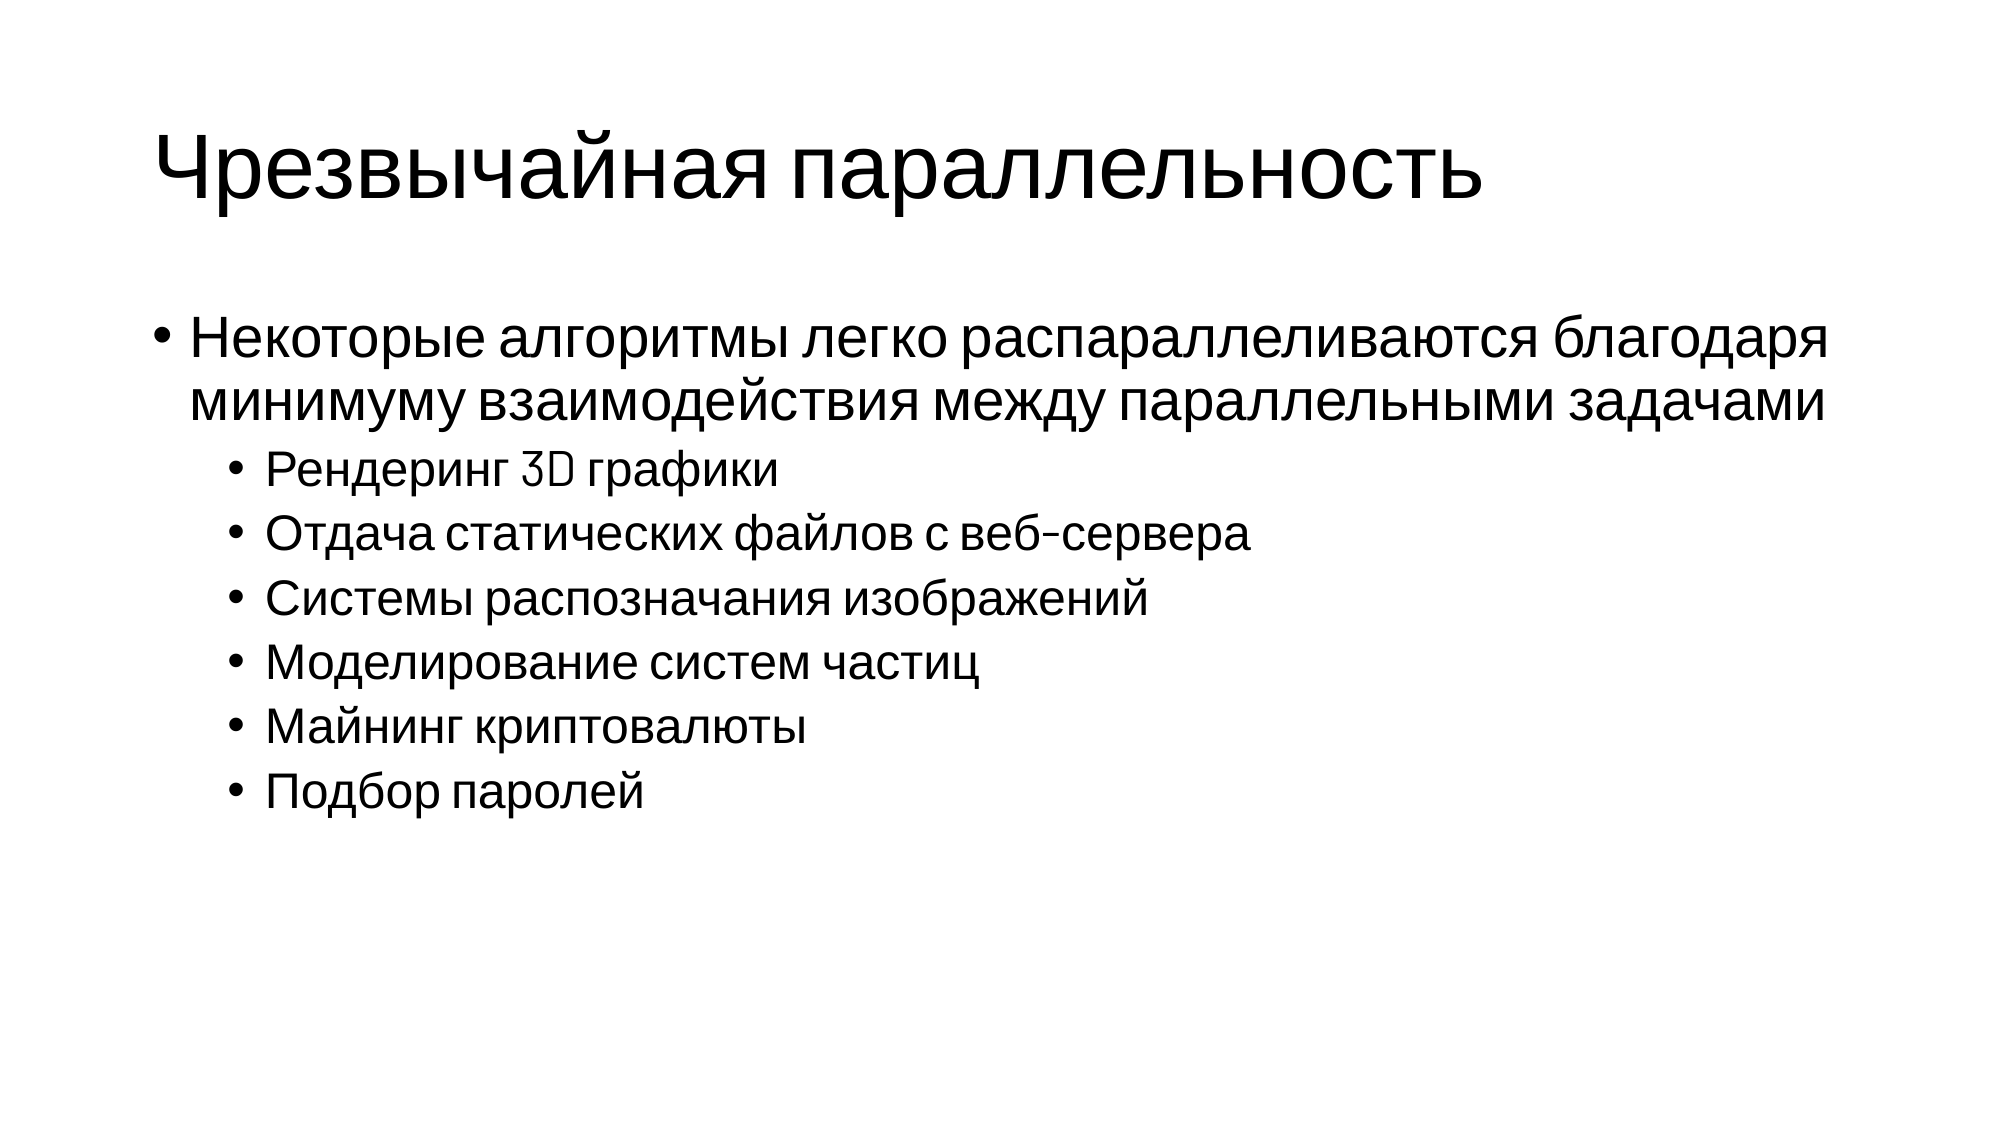

# Чрезвычайная параллельность
Некоторые алгоритмы легко распараллеливаются благодаря минимуму взаимодействия между параллельными задачами
Рендеринг 3D графики
Отдача статических файлов с веб-сервера
Системы распозначания изображений
Моделирование систем частиц
Майнинг криптовалюты
Подбор паролей